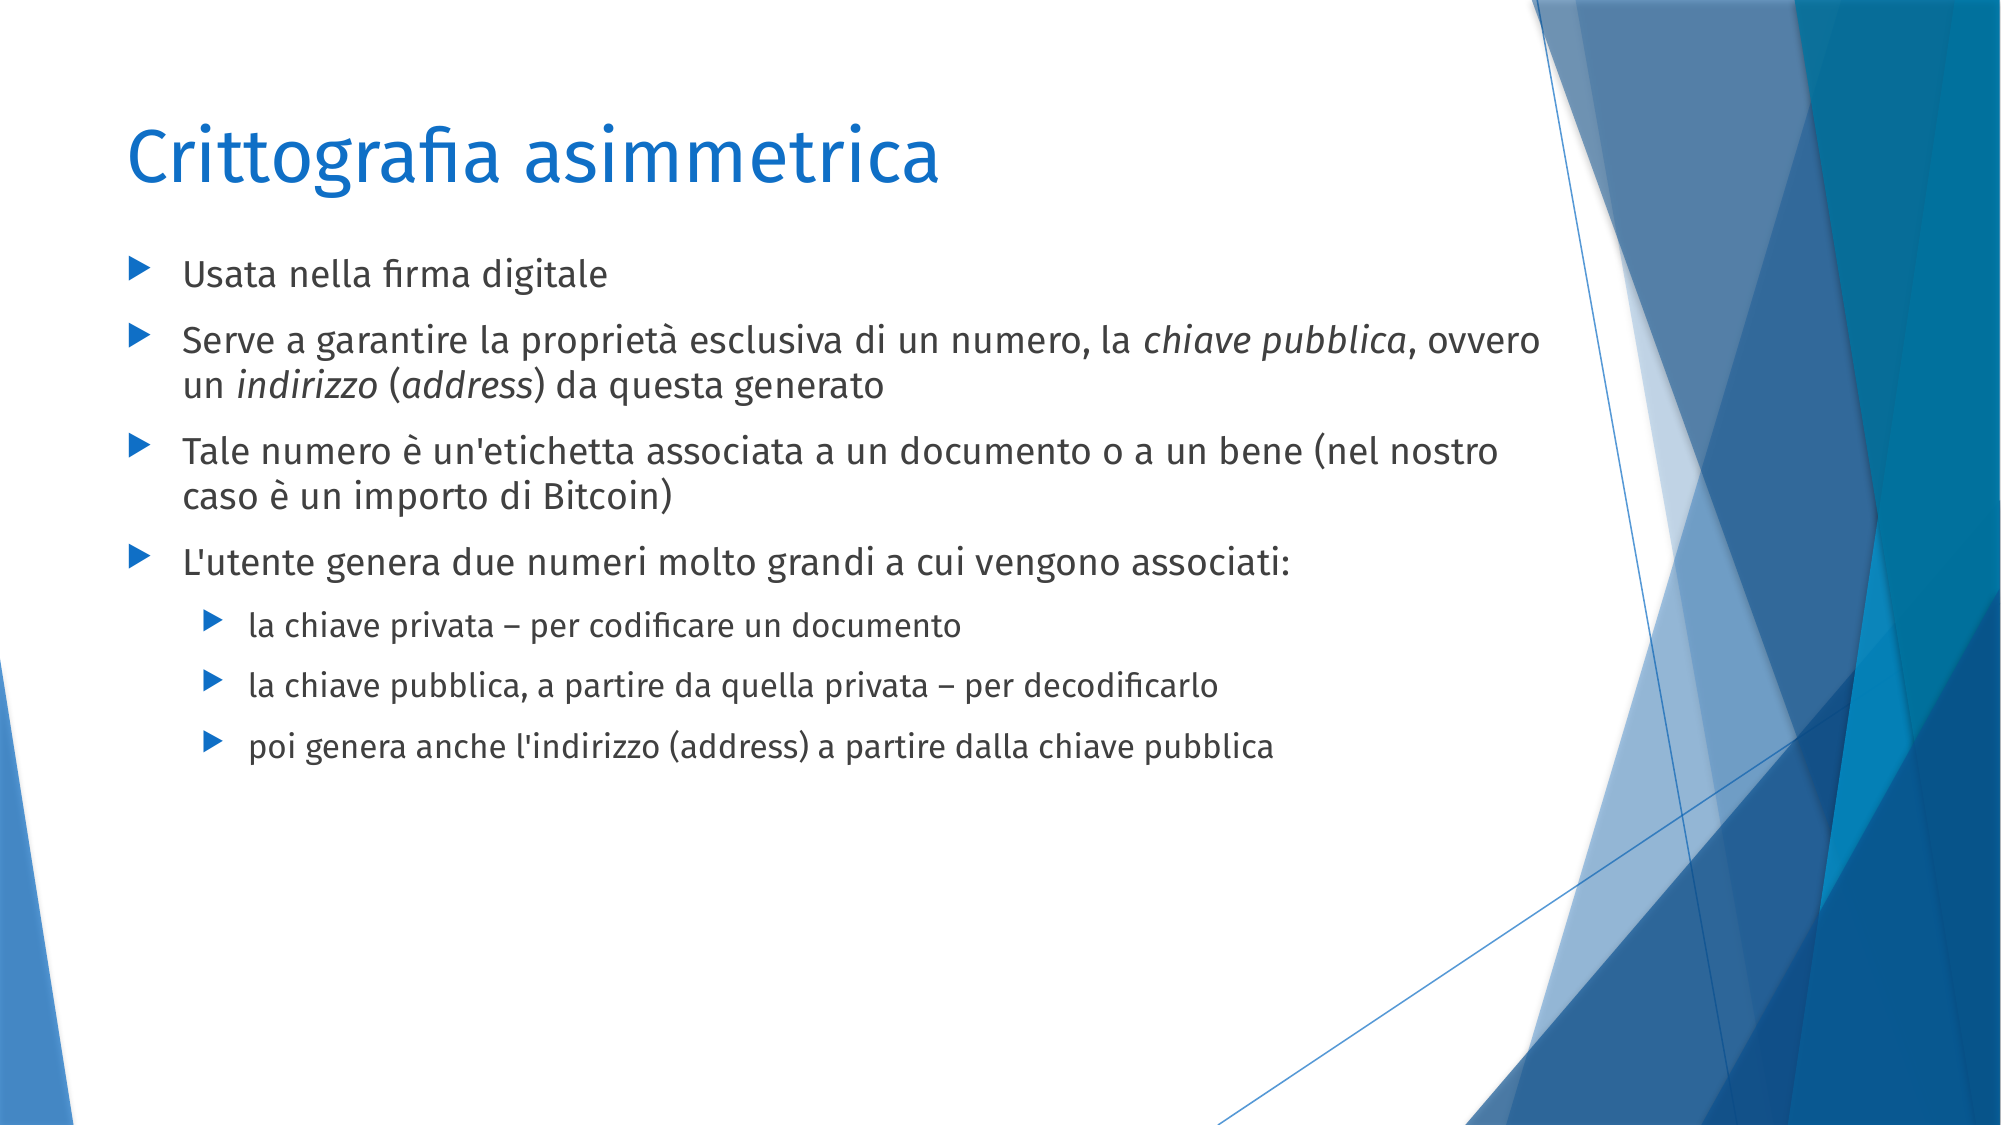

# Crittografia asimmetrica
Usata nella firma digitale
Serve a garantire la proprietà esclusiva di un numero, la chiave pubblica, ovvero un indirizzo (address) da questa generato
Tale numero è un'etichetta associata a un documento o a un bene (nel nostro caso è un importo di Bitcoin)
L'utente genera due numeri molto grandi a cui vengono associati:
la chiave privata – per codificare un documento
la chiave pubblica, a partire da quella privata – per decodificarlo
poi genera anche l'indirizzo (address) a partire dalla chiave pubblica